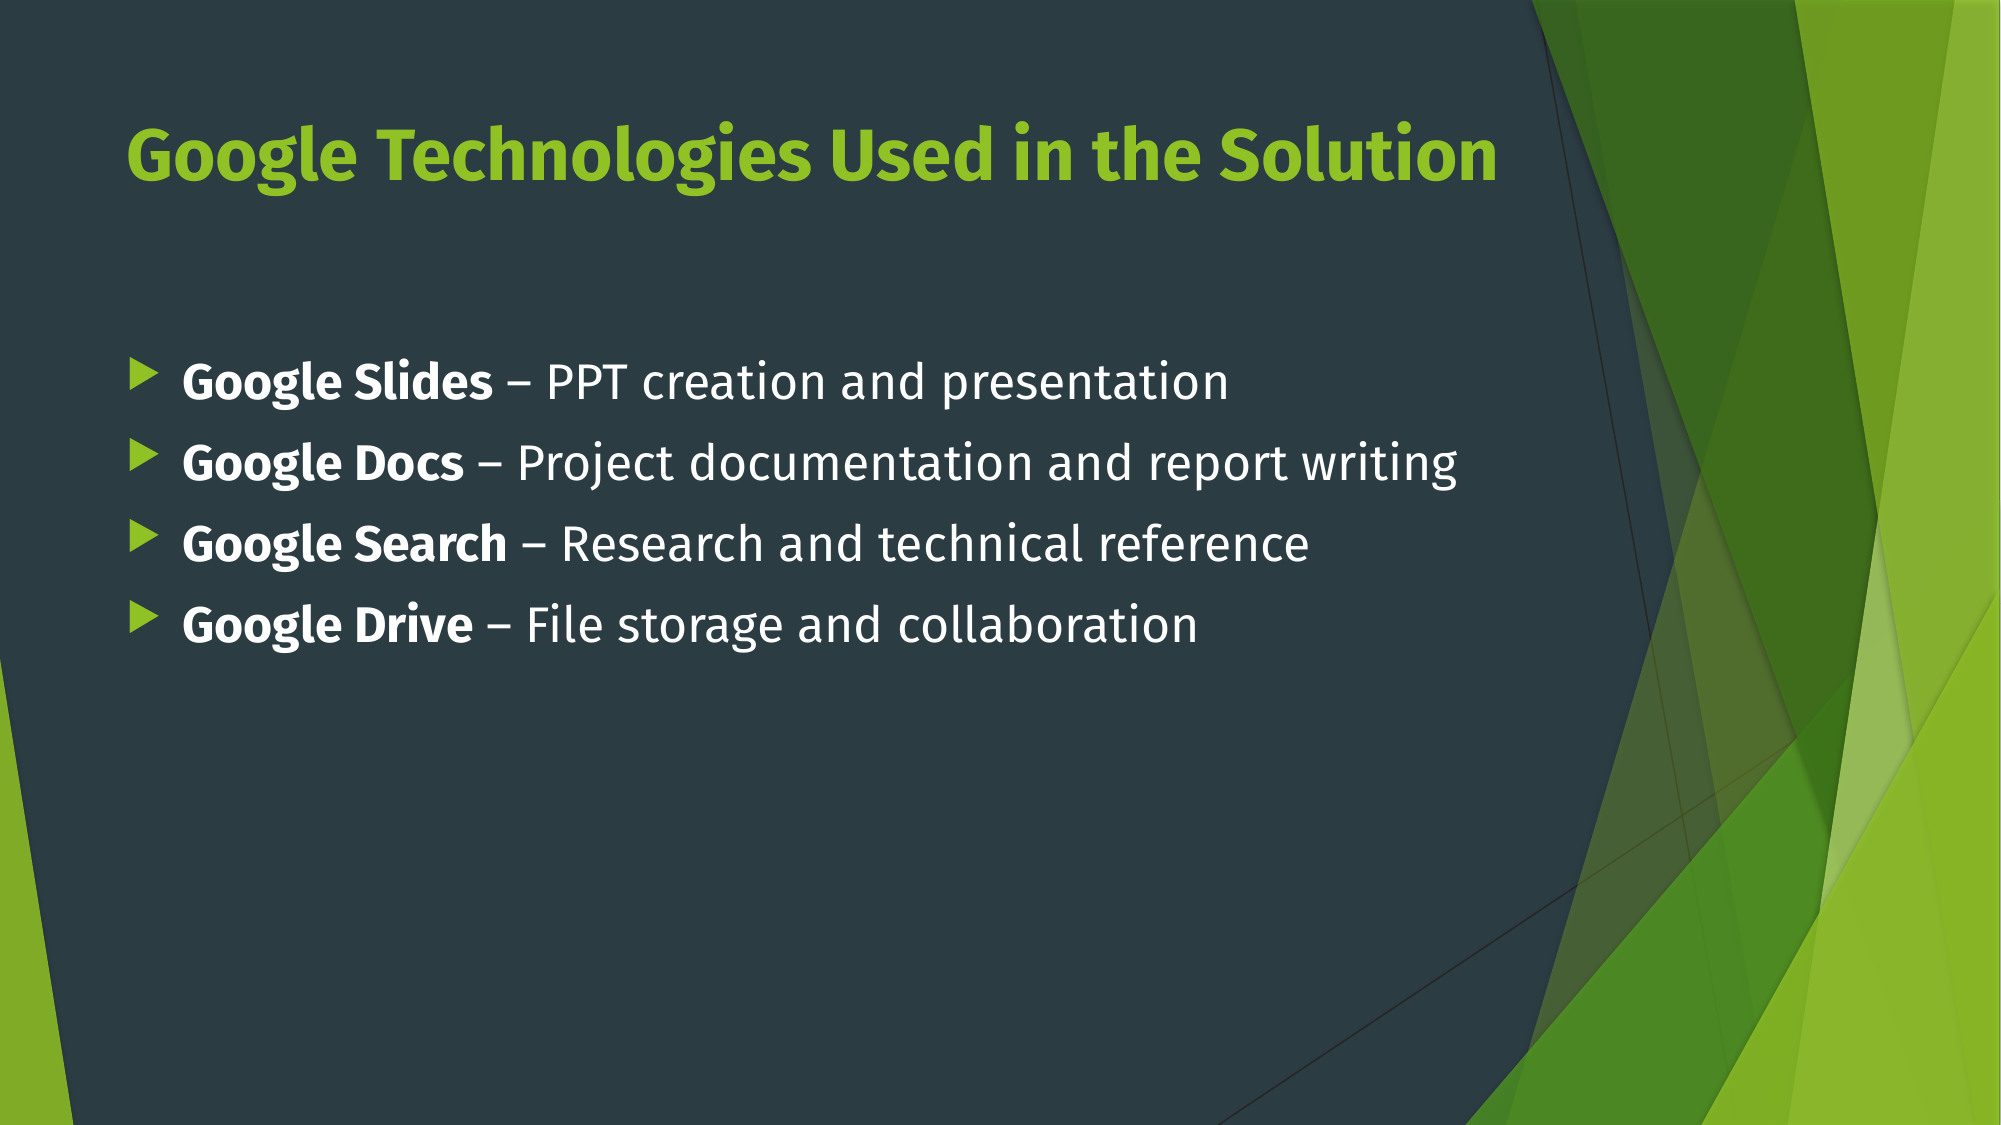

# Google Technologies Used in the Solution
Google Slides – PPT creation and presentation
Google Docs – Project documentation and report writing
Google Search – Research and technical reference
Google Drive – File storage and collaboration